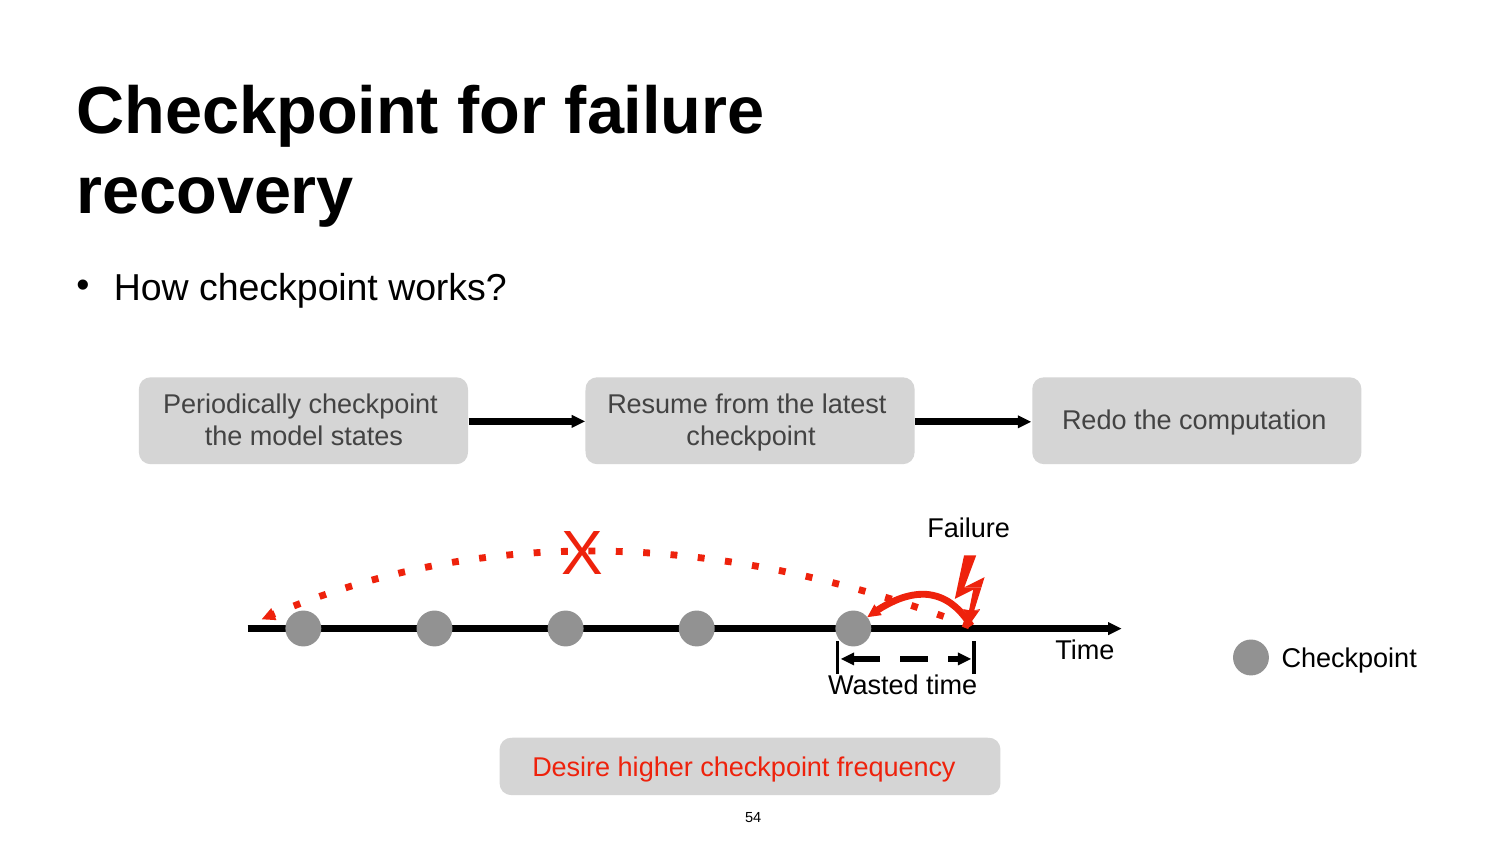

# Checkpoint for failure recovery
How checkpoint works?

Periodically checkpoint the model states
Resume from the latest checkpoint
Redo the computation

Failure
X

Time
Checkpoint

Wasted time

Desire higher checkpoint frequency

54